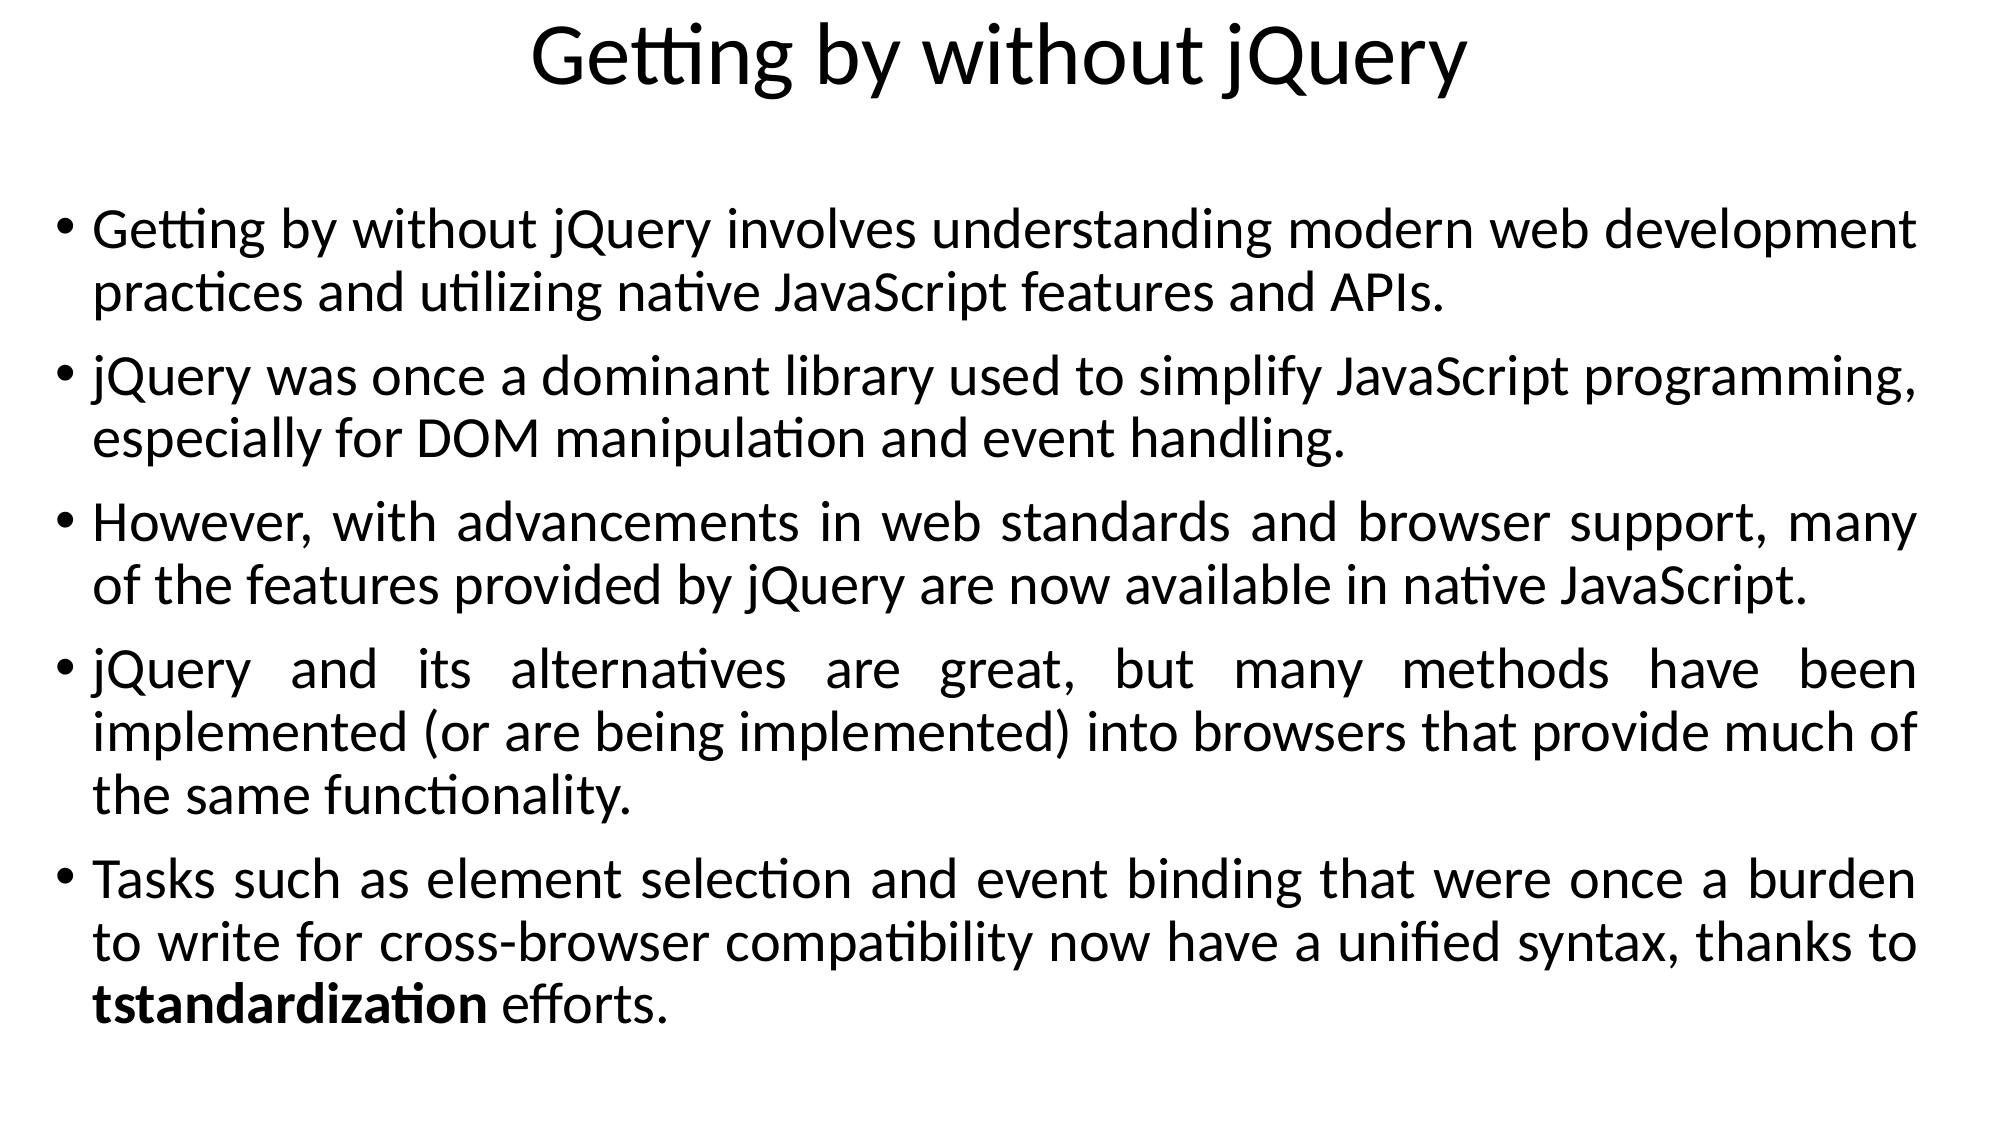

# Getting by without jQuery
Getting by without jQuery involves understanding modern web development practices and utilizing native JavaScript features and APIs.
jQuery was once a dominant library used to simplify JavaScript programming, especially for DOM manipulation and event handling.
However, with advancements in web standards and browser support, many of the features provided by jQuery are now available in native JavaScript.
jQuery and its alternatives are great, but many methods have been implemented (or are being implemented) into browsers that provide much of the same functionality.
Tasks such as element selection and event binding that were once a burden to write for cross-browser compatibility now have a unified syntax, thanks to tstandardization efforts.